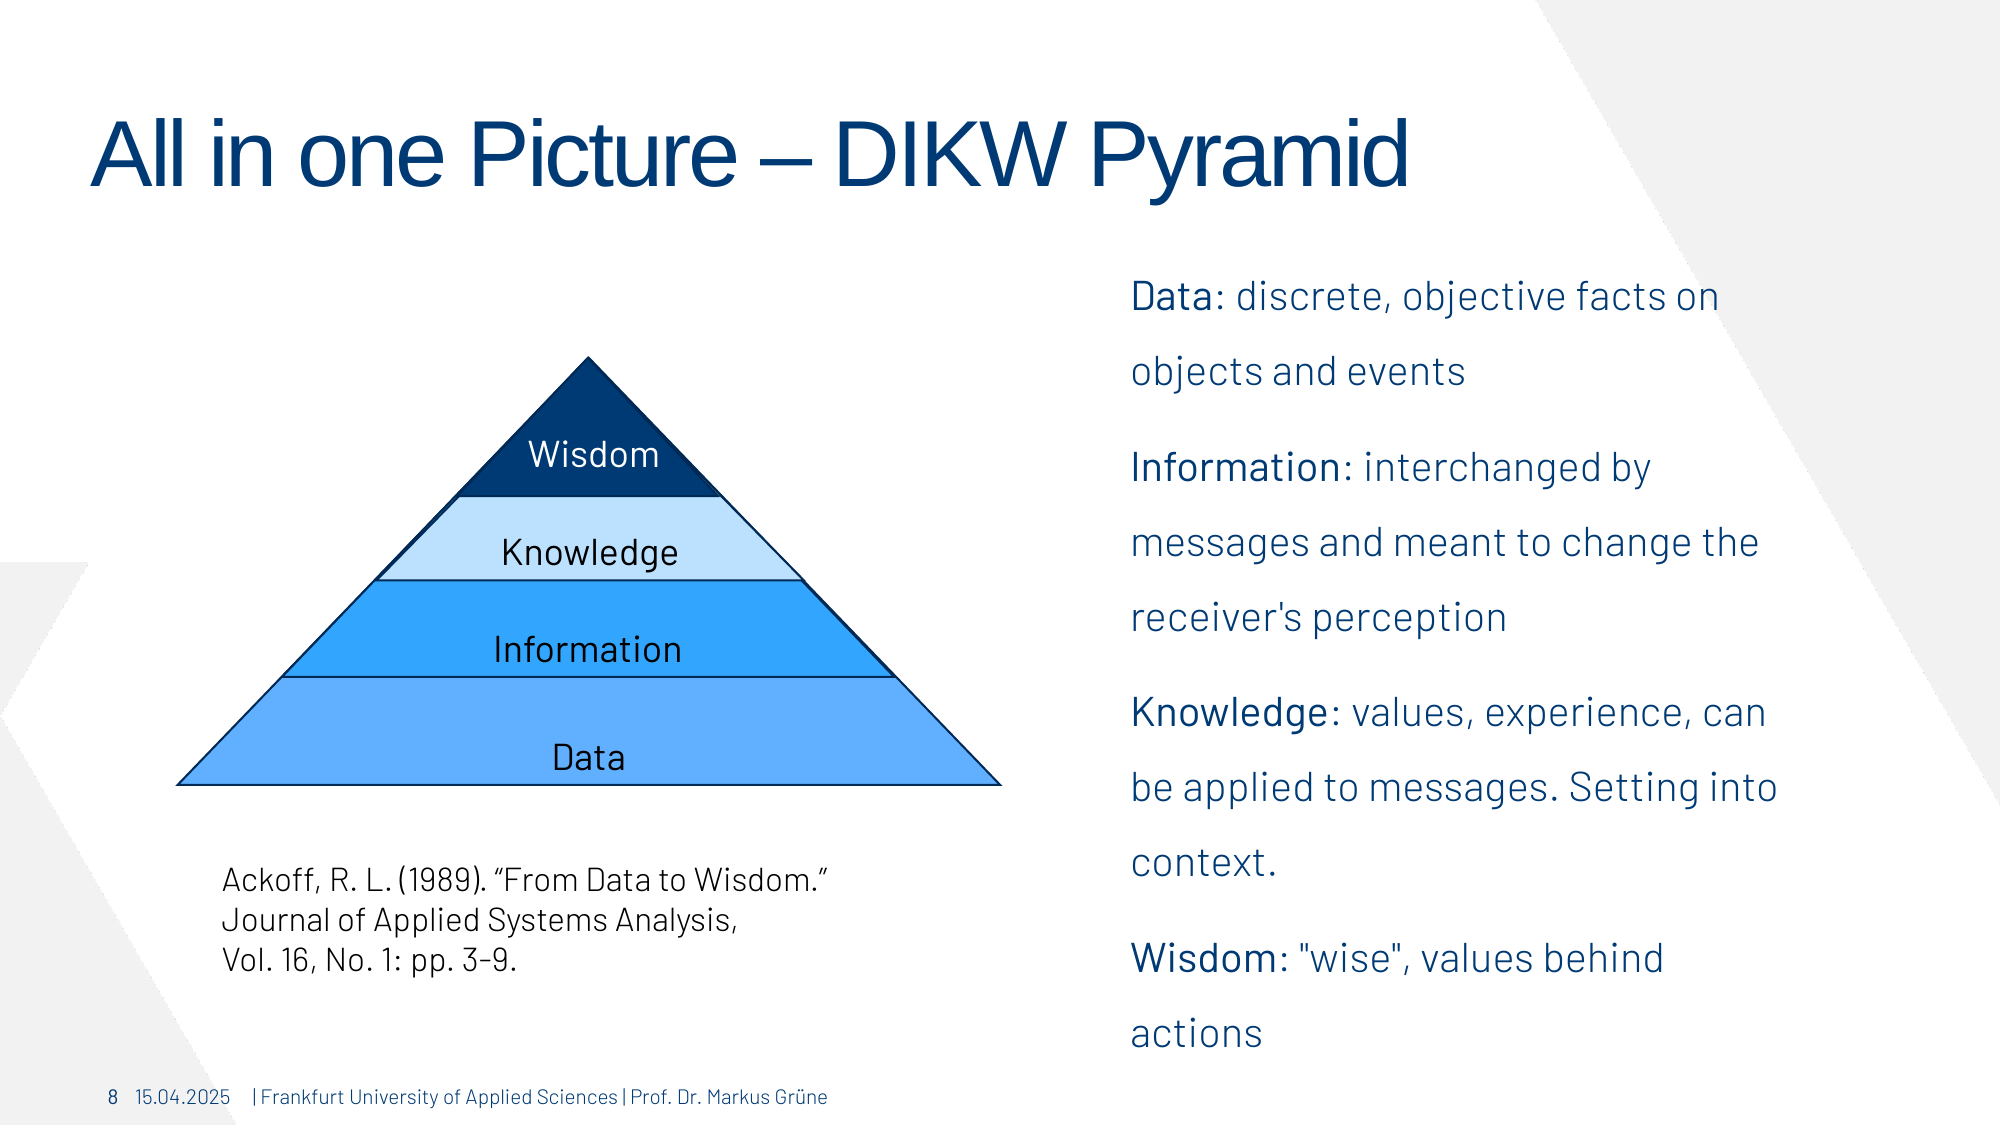

# All in one Picture – DIKW Pyramid
Data: discrete, objective facts on objects and events
Information: interchanged by messages and meant to change the receiver's perception
Knowledge: values, experience, can be applied to messages. Setting into context.
Wisdom: "wise", values behind actions
Information

Data
Knowledge
Wisdom
Ackoff, R. L. (1989). “From Data to Wisdom.”
Journal of Applied Systems Analysis,
Vol. 16, No. 1: pp. 3-9.
8
15.04.2025
| Frankfurt University of Applied Sciences | Prof. Dr. Markus Grüne